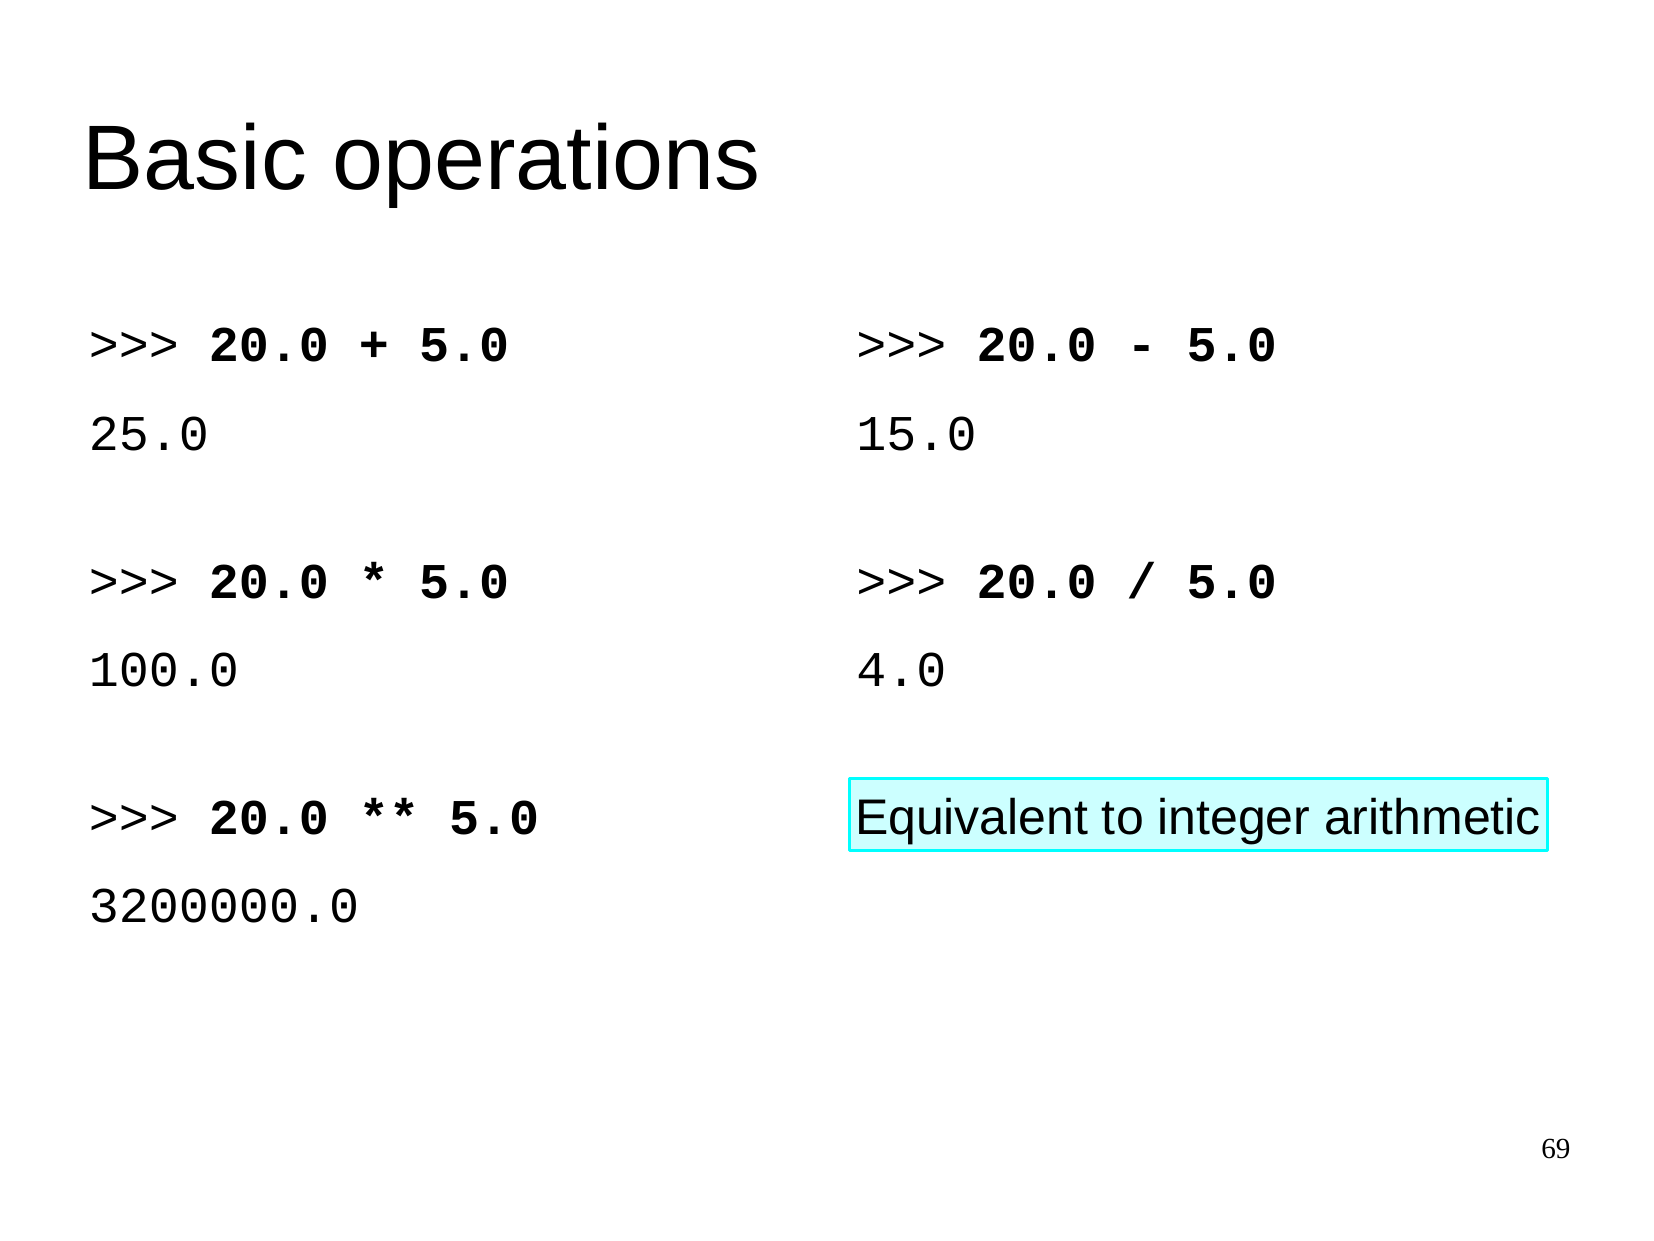

Basic operations
>>>
20.0 + 5.0
>>>
20.0 - 5.0
25.0
15.0
>>>
20.0 * 5.0
>>>
20.0 / 5.0
100.0
4.0
>>>
20.0 ** 5.0
Equivalent to integer arithmetic
3200000.0
69